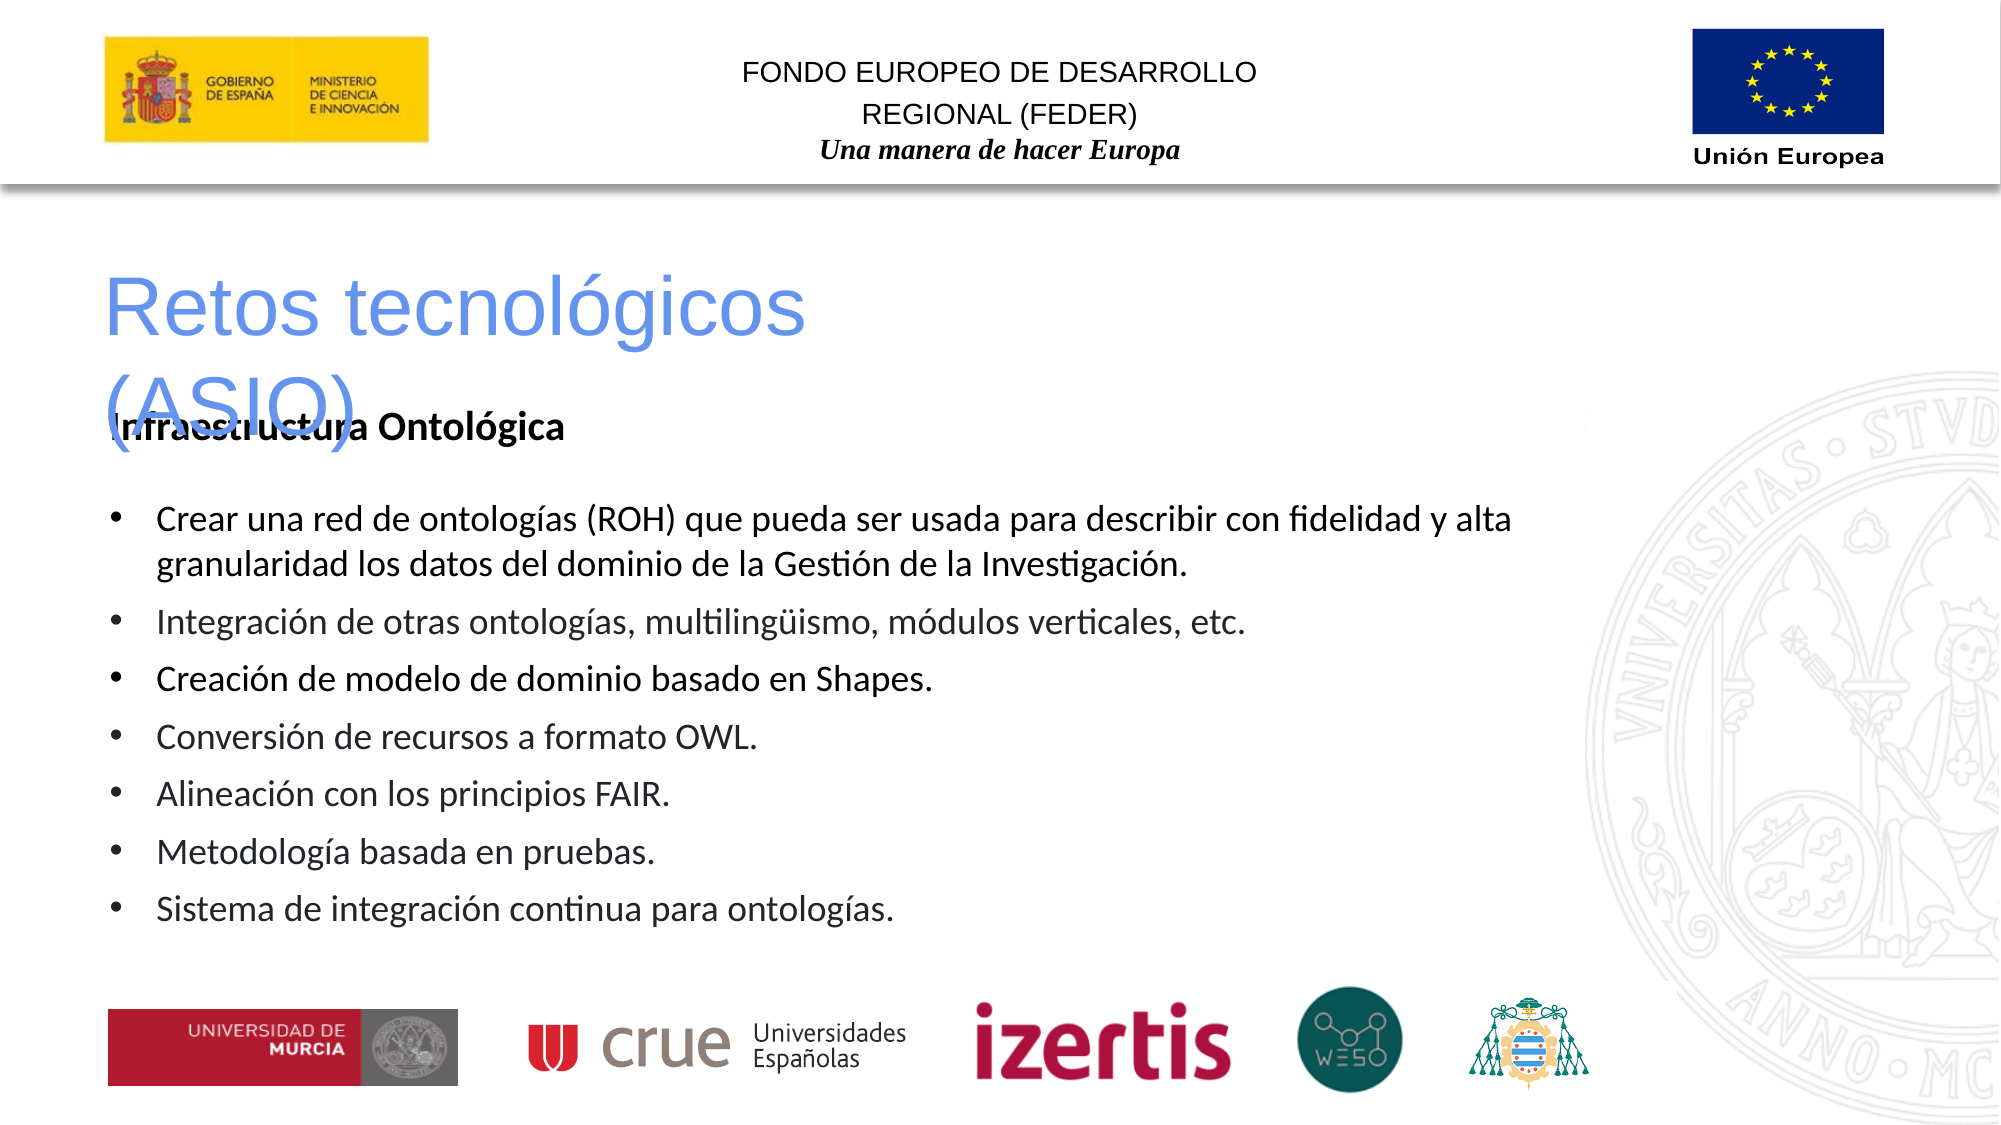

Retos tecnológicos (ASIO)
Infraestructura Ontológica

Crear una red de ontologías (ROH) que pueda ser usada para describir con fidelidad y alta granularidad los datos del dominio de la Gestión de la Investigación.
Integración de otras ontologías, multilingüismo, módulos verticales, etc.
Creación de modelo de dominio basado en Shapes.
Conversión de recursos a formato OWL.
Alineación con los principios FAIR.
Metodología basada en pruebas.
Sistema de integración continua para ontologías.